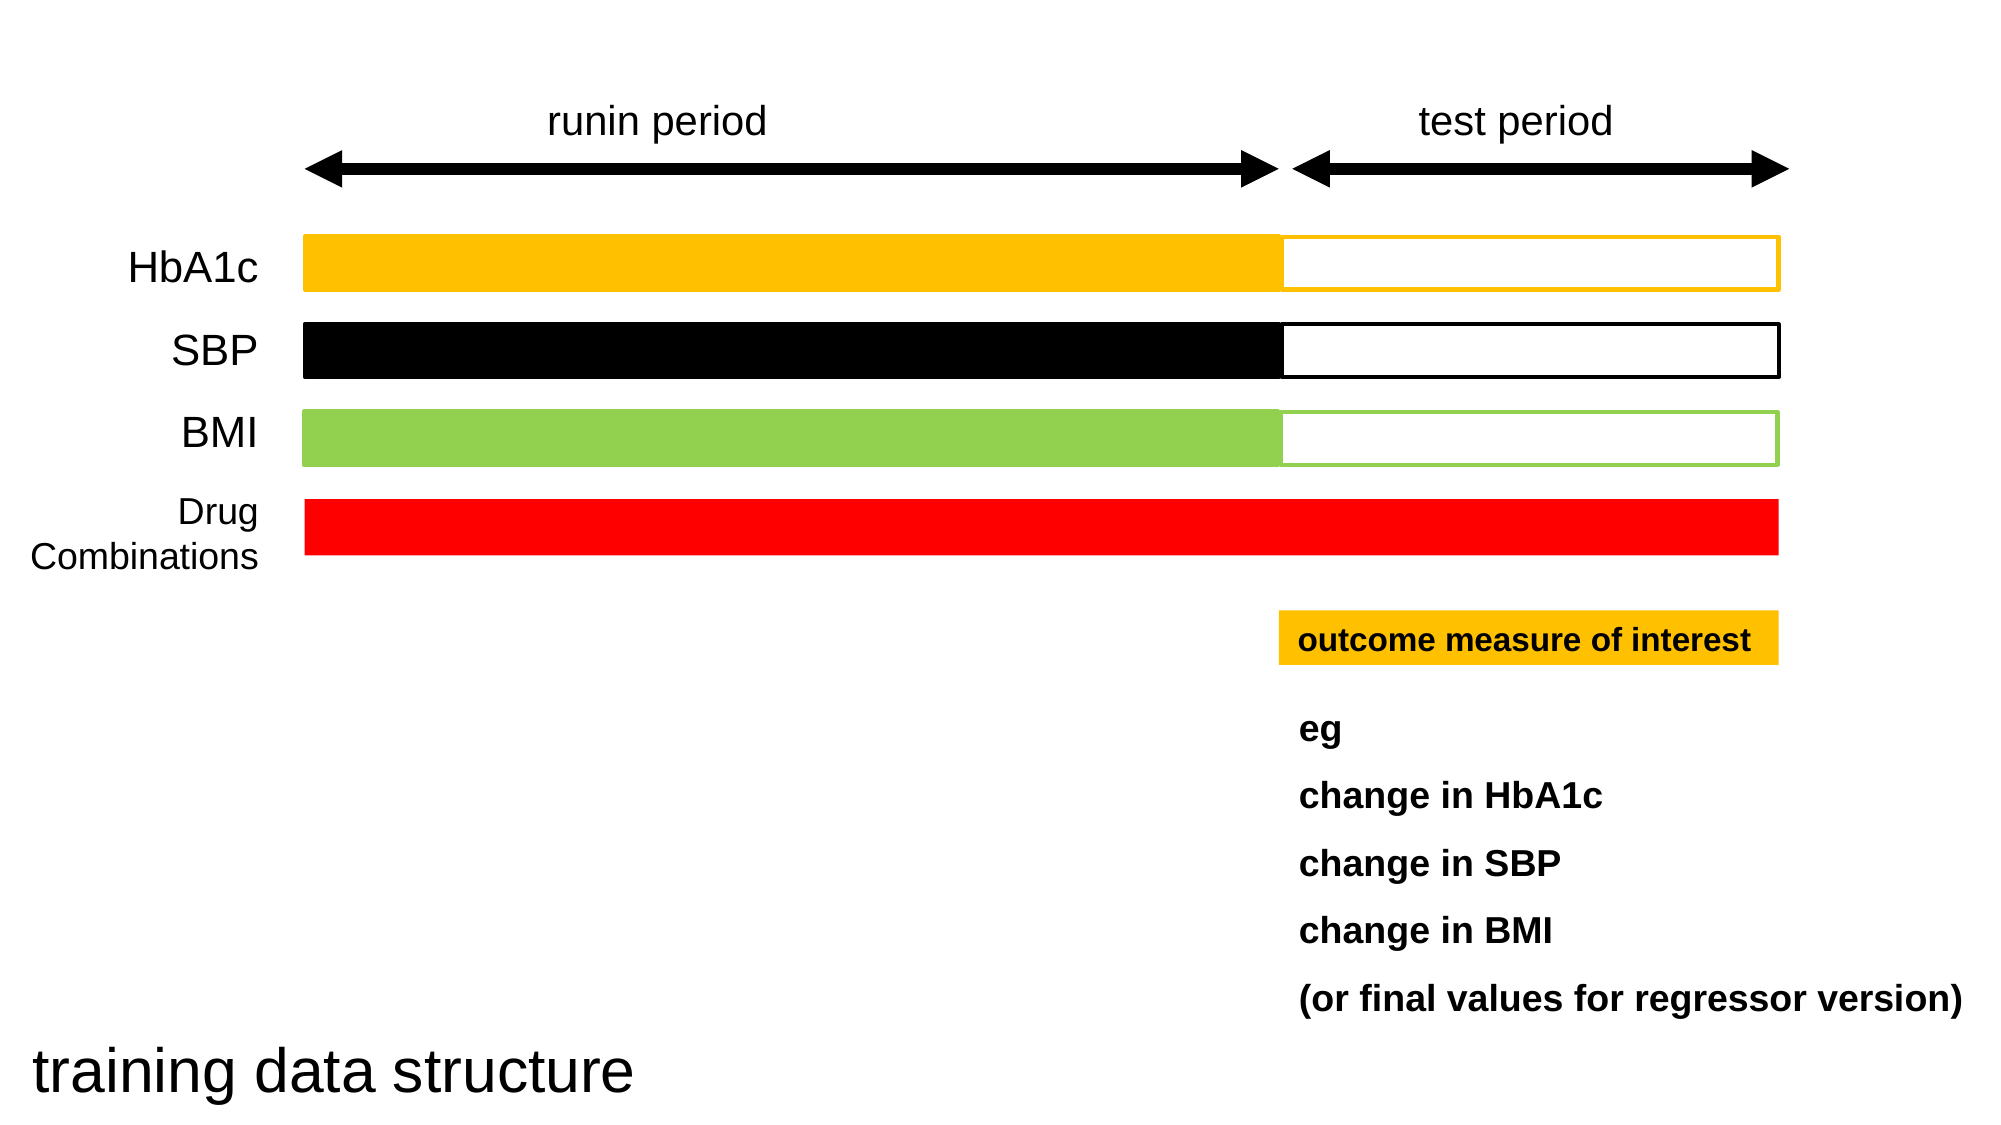

runin period
test period
HbA1c

SBP

BMI

Drug Combinations

outcome measure of interest
eg
change in HbA1c
change in SBP
change in BMI
(or final values for regressor version)
training data structure